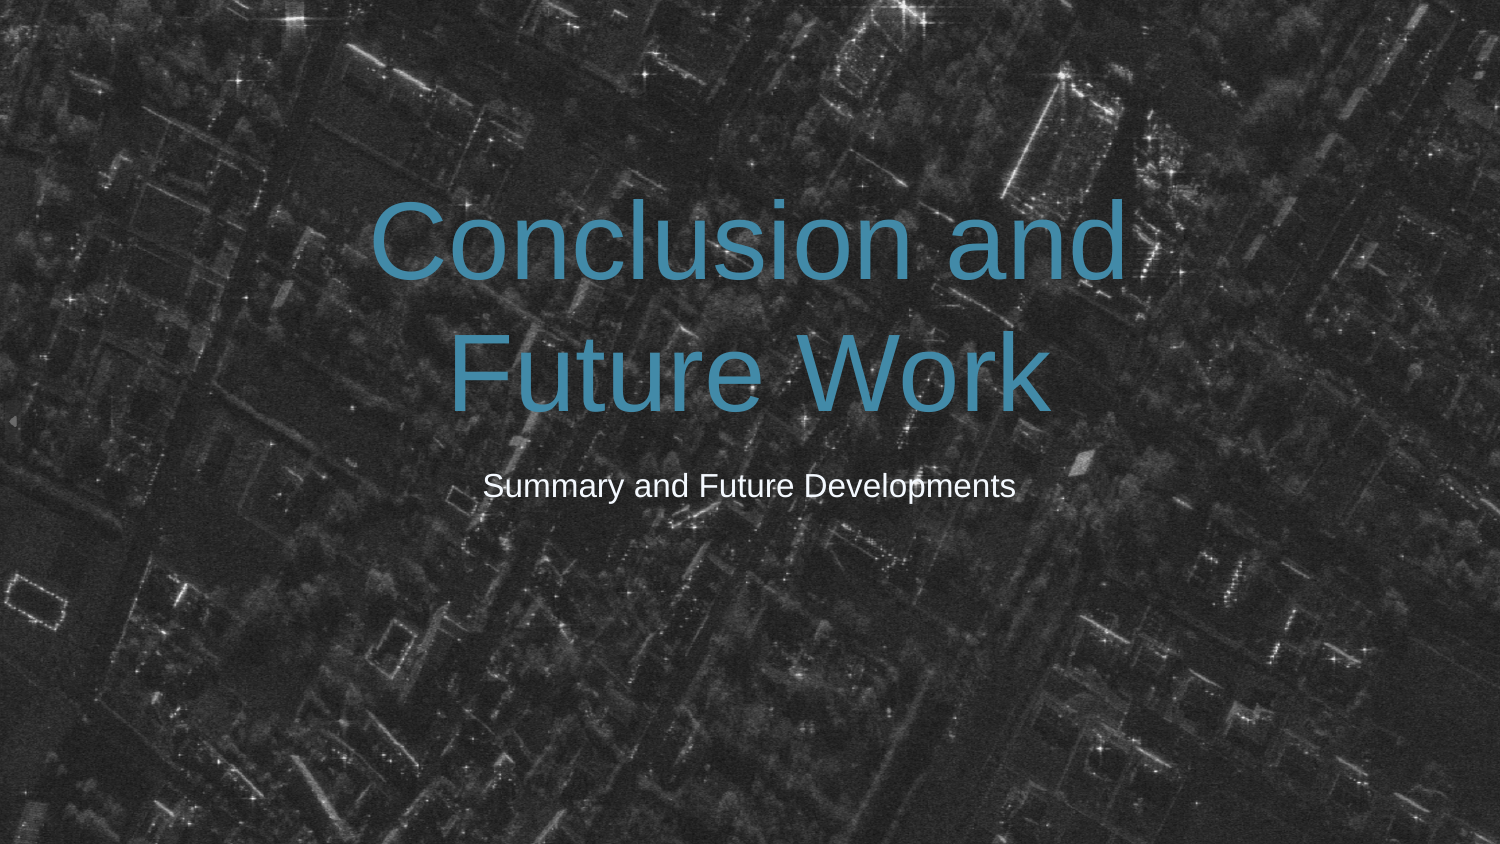

# Conclusion and Future Work
Summary and Future Developments